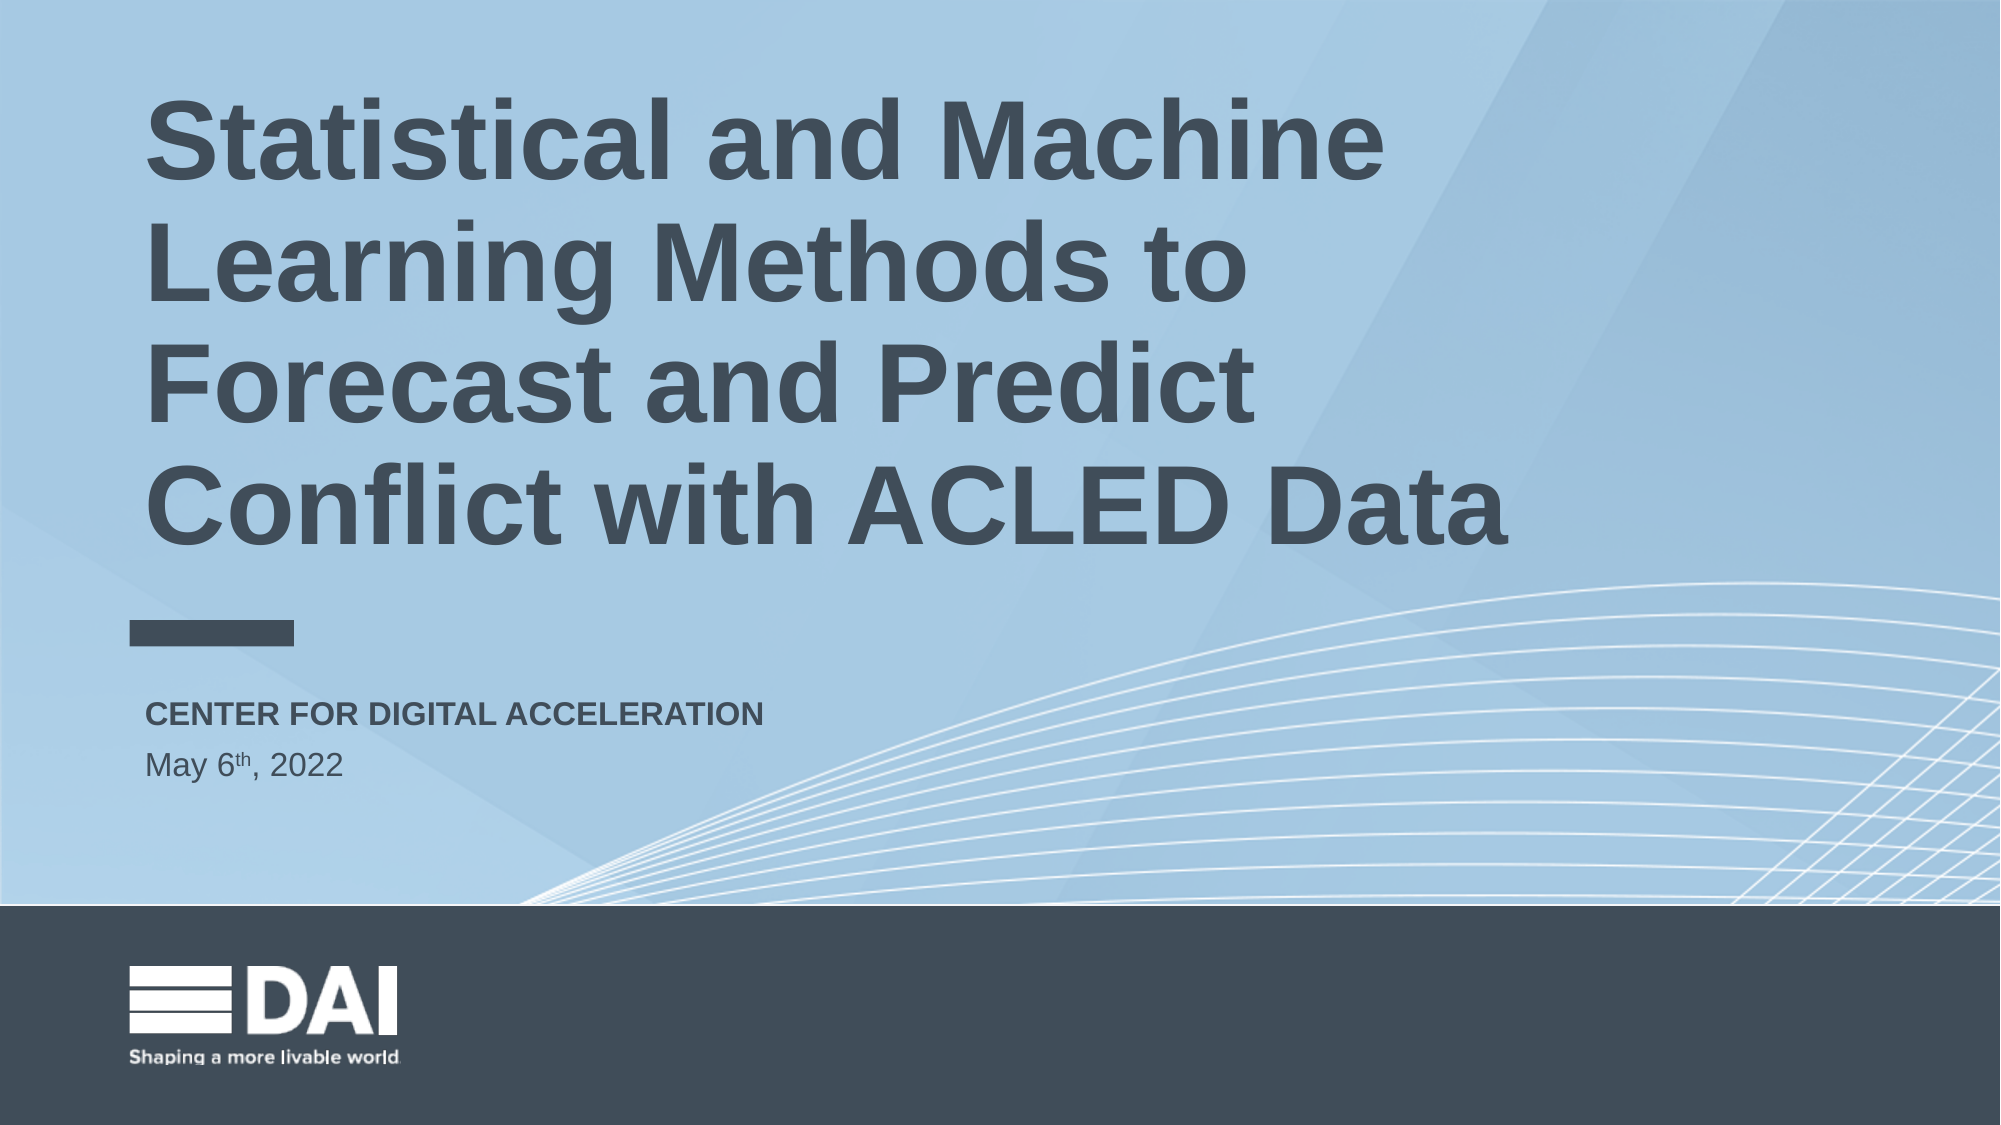

Statistical and Machine Learning Methods to Forecast and Predict Conflict with ACLED Data
CENTER FOR DIGITAL ACCELERATION
May 6th, 2022